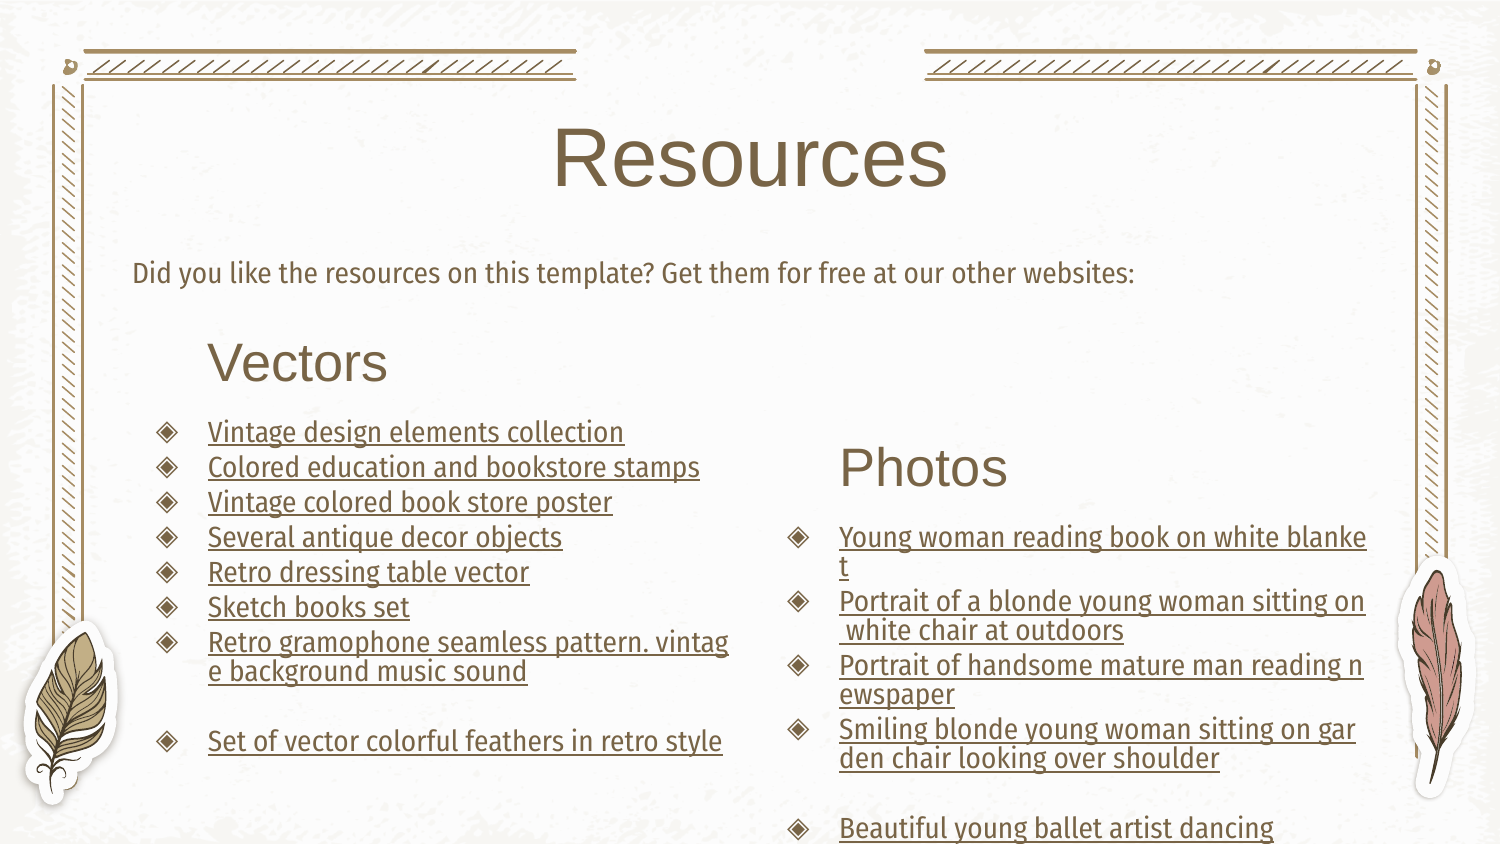

# Resources
Did you like the resources on this template? Get them for free at our other websites:

Vectors
Vintage design elements collection
Colored education and bookstore stamps
Vintage colored book store poster
Several antique decor objects
Retro dressing table vector
Sketch books set
Retro gramophone seamless pattern. vintage background music sound
Set of vector colorful feathers in retro style

Photos
Young woman reading book on white blanket
Portrait of a blonde young woman sitting on white chair at outdoors
Portrait of handsome mature man reading newspaper
Smiling blonde young woman sitting on garden chair looking over shoulder
Beautiful young ballet artist dancing